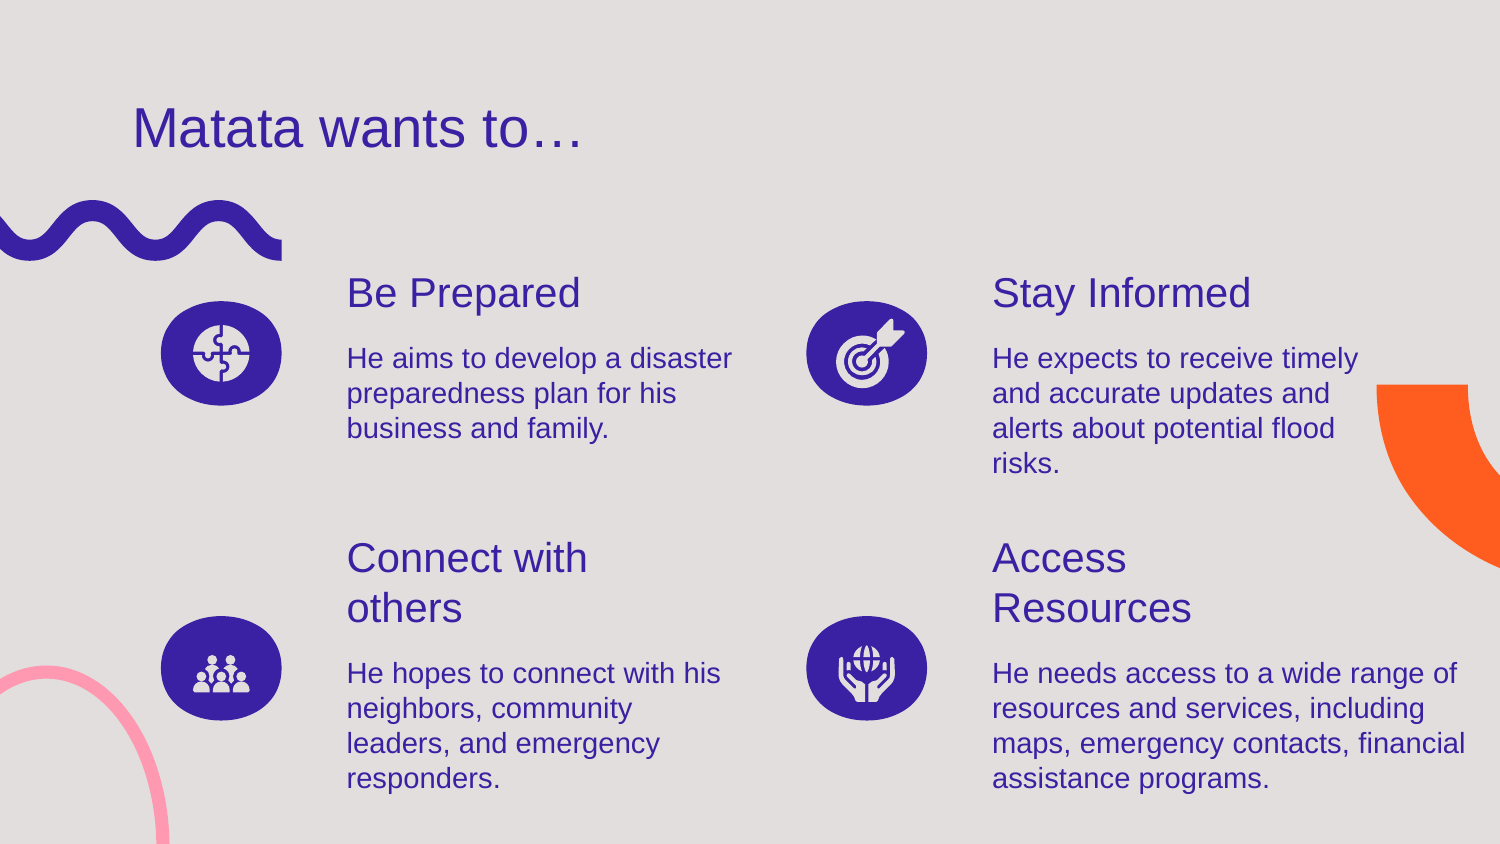

# Matata wants to…

Be Prepared
Stay Informed

He aims to develop a disaster preparedness plan for his business and family.
He expects to receive timely and accurate updates and alerts about potential flood risks.

Connect with others
Access Resources

He hopes to connect with his neighbors, community leaders, and emergency responders.

He needs access to a wide range of resources and services, including maps, emergency contacts, financial assistance programs.